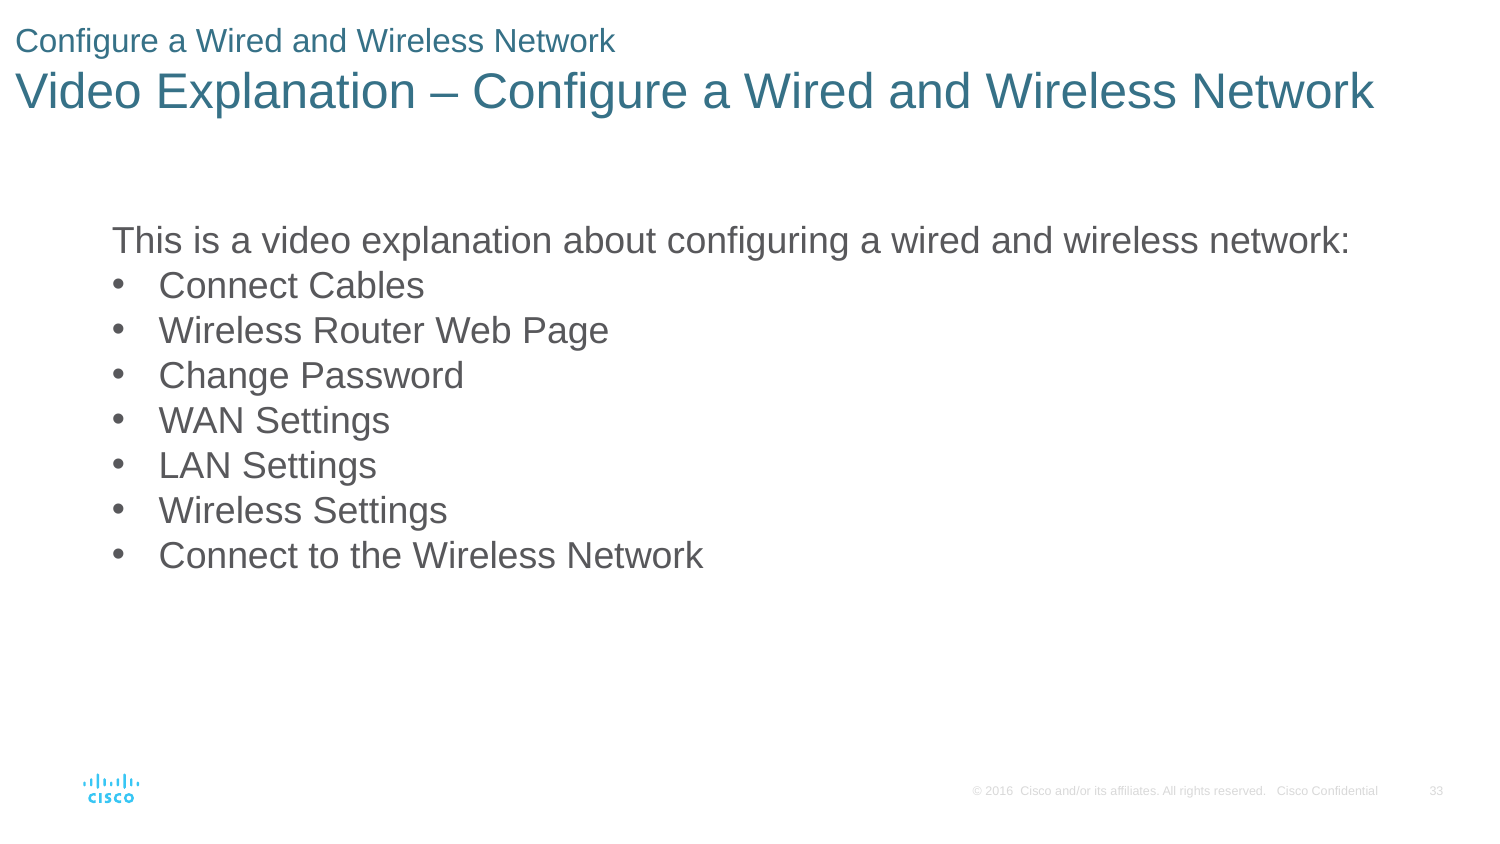

# Configure a Wired and Wireless Network Video Explanation – Configure a Wired and Wireless Network
This is a video explanation about configuring a wired and wireless network:
Connect Cables
Wireless Router Web Page
Change Password
WAN Settings
LAN Settings
Wireless Settings
Connect to the Wireless Network